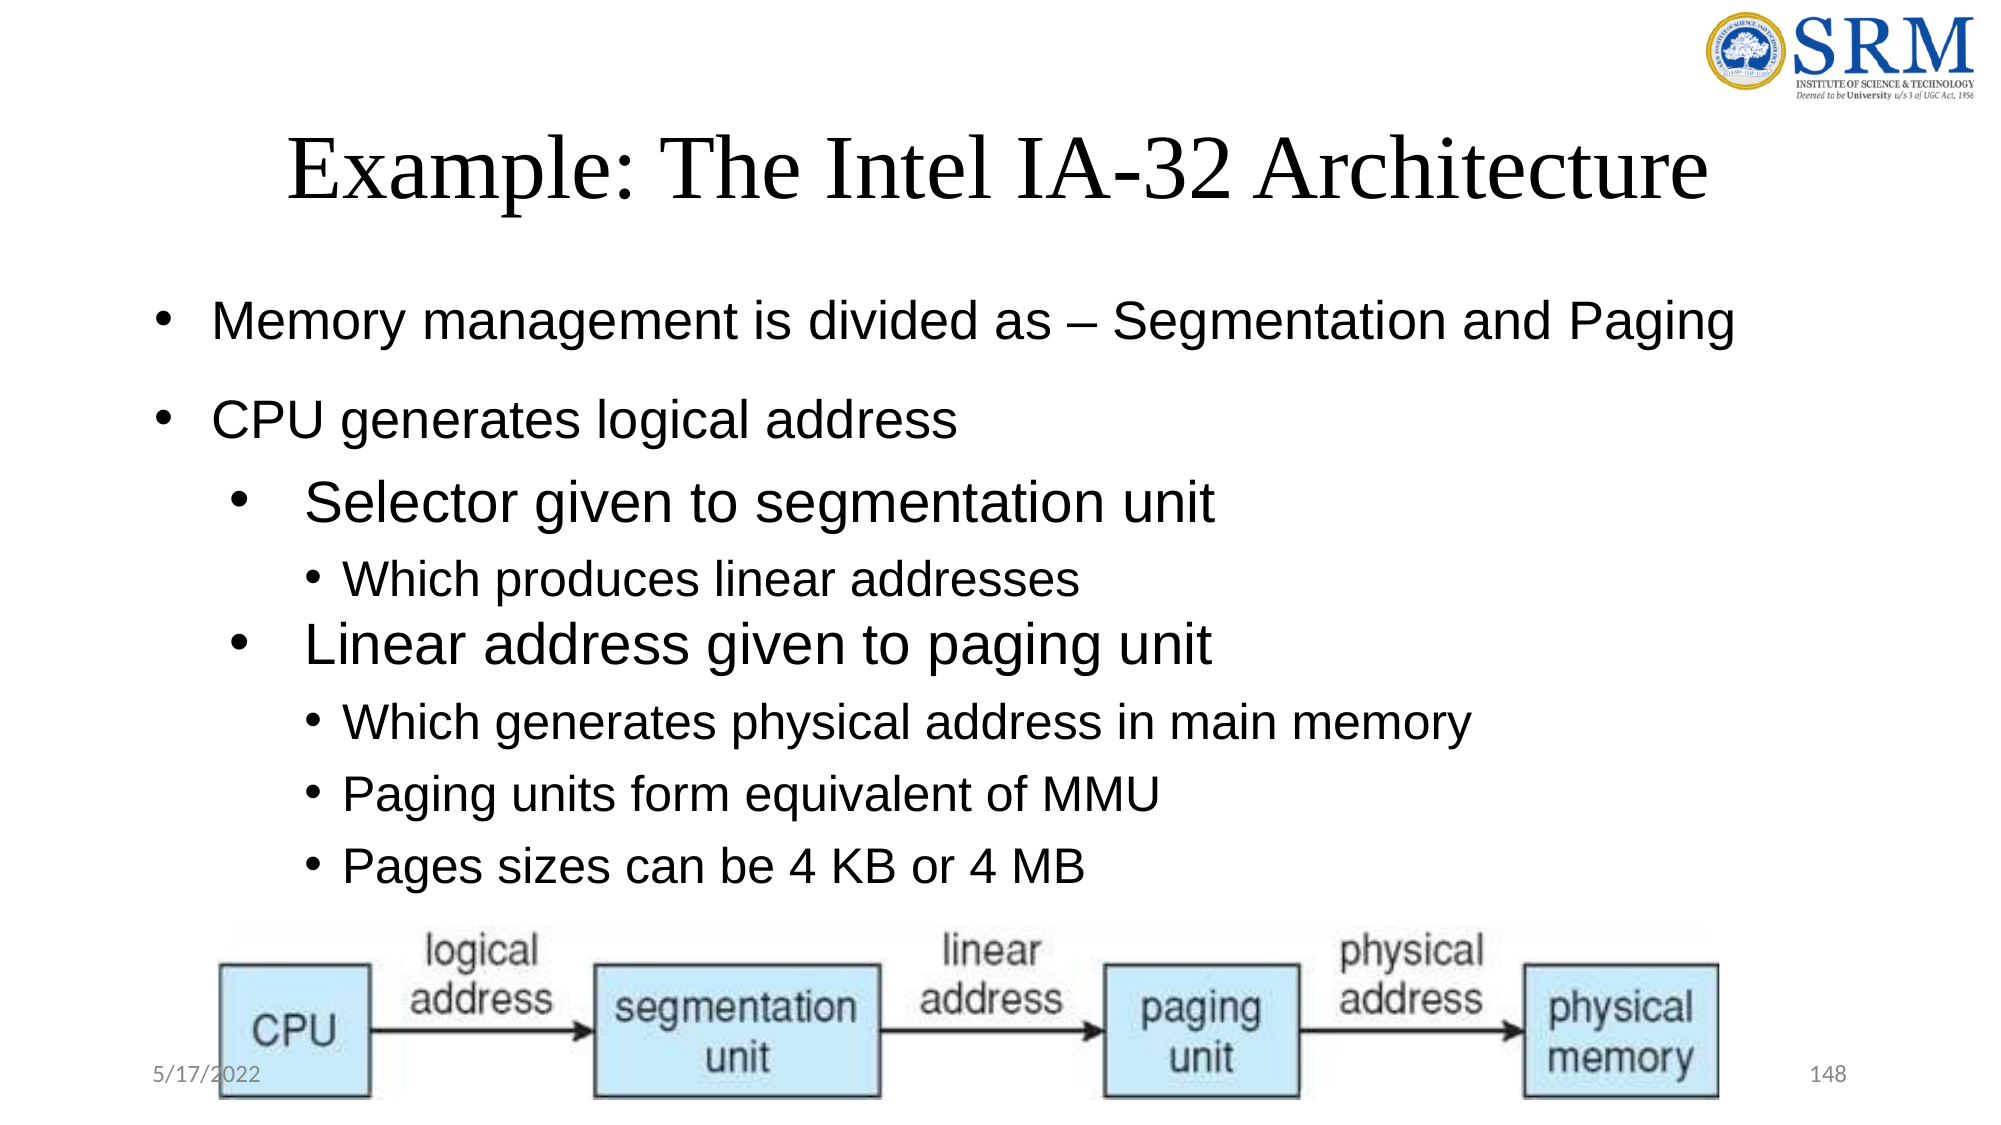

# Example: The Intel IA-32 Architecture
Memory management is divided as – Segmentation and Paging
CPU generates logical address
Selector given to segmentation unit
Which produces linear addresses
Linear address given to paging unit
Which generates physical address in main memory
Paging units form equivalent of MMU
Pages sizes can be 4 KB or 4 MB

5/17/2022
18CSC205J Operating Systems- Memory Management
148